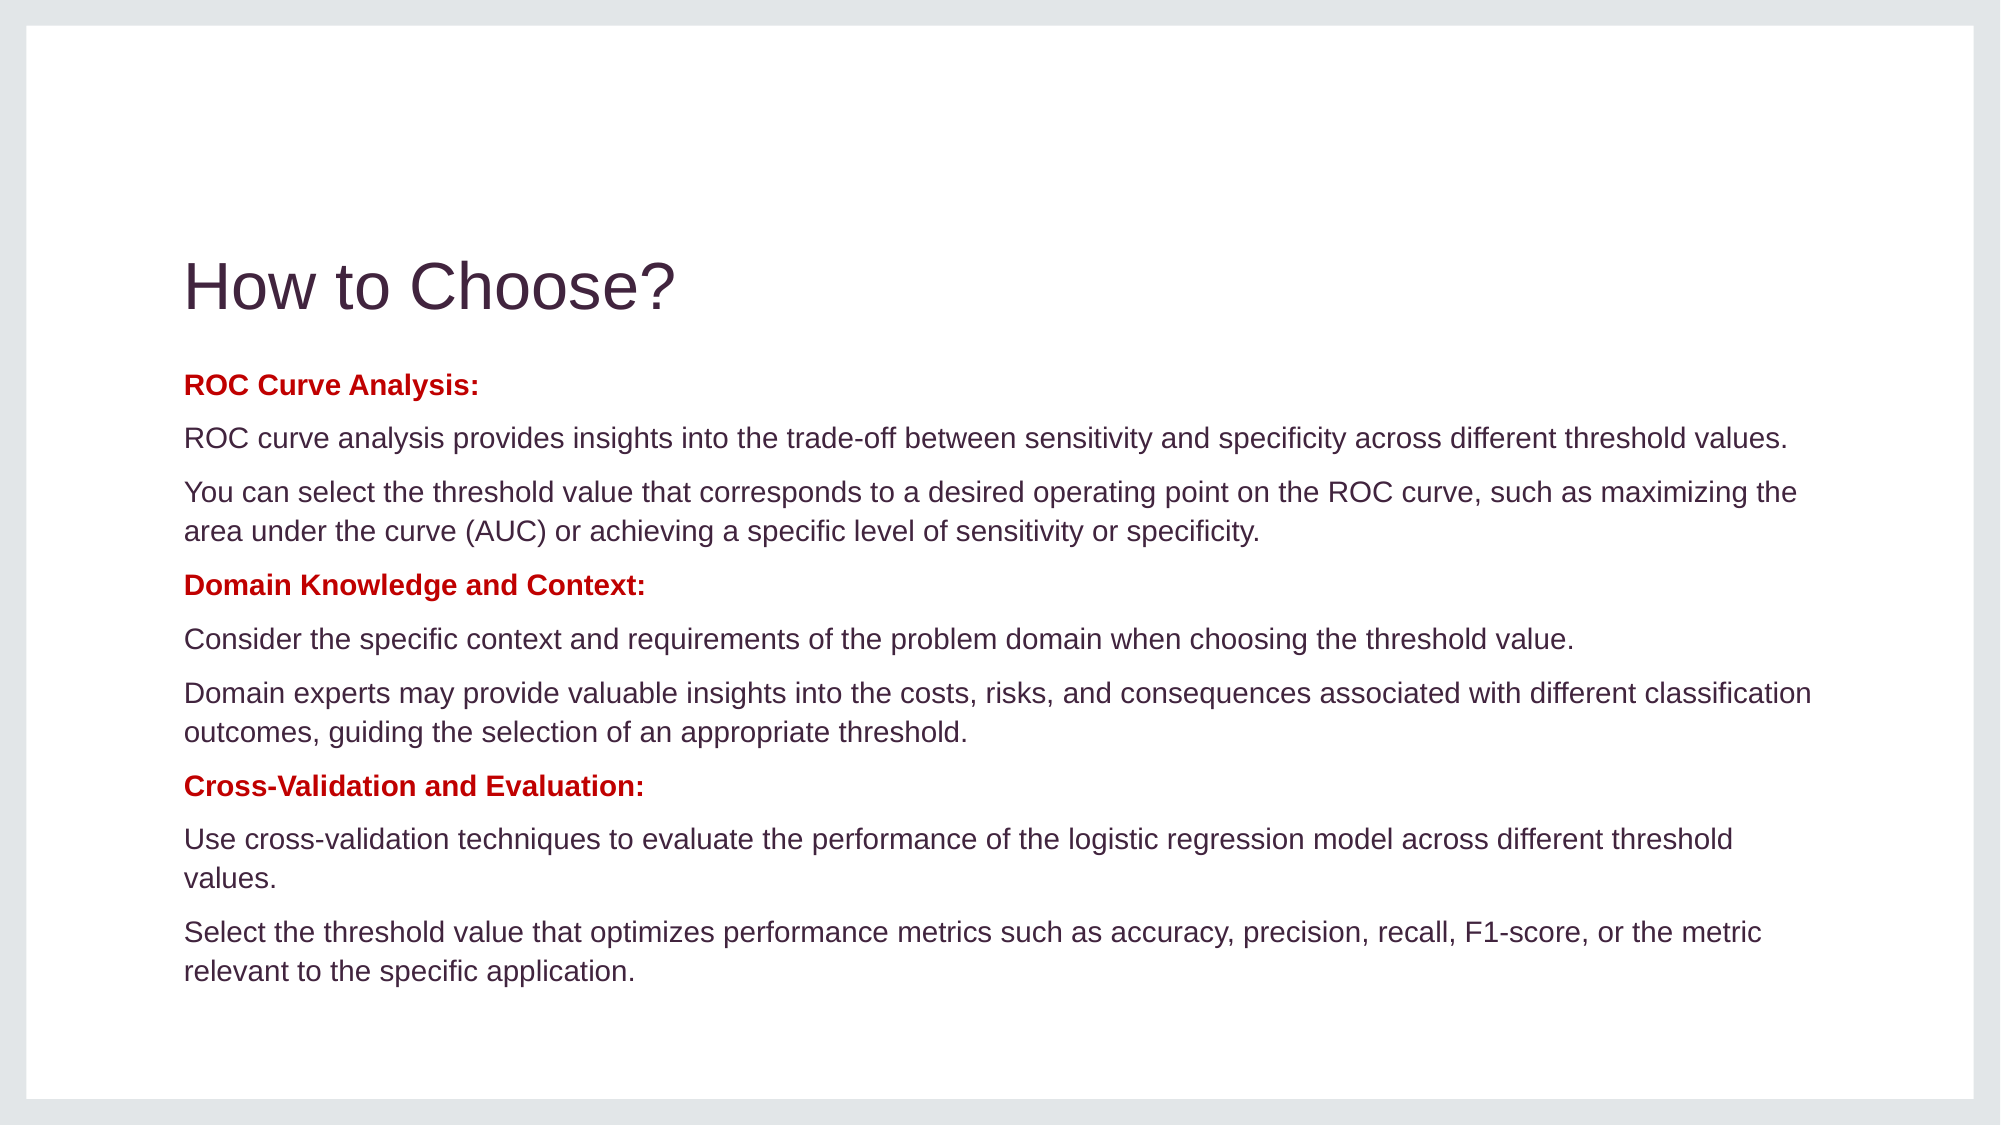

# How to Choose?
ROC Curve Analysis:
ROC curve analysis provides insights into the trade-off between sensitivity and specificity across different threshold values.
You can select the threshold value that corresponds to a desired operating point on the ROC curve, such as maximizing the area under the curve (AUC) or achieving a specific level of sensitivity or specificity.
Domain Knowledge and Context:
Consider the specific context and requirements of the problem domain when choosing the threshold value.
Domain experts may provide valuable insights into the costs, risks, and consequences associated with different classification outcomes, guiding the selection of an appropriate threshold.
Cross-Validation and Evaluation:
Use cross-validation techniques to evaluate the performance of the logistic regression model across different threshold values.
Select the threshold value that optimizes performance metrics such as accuracy, precision, recall, F1-score, or the metric relevant to the specific application.